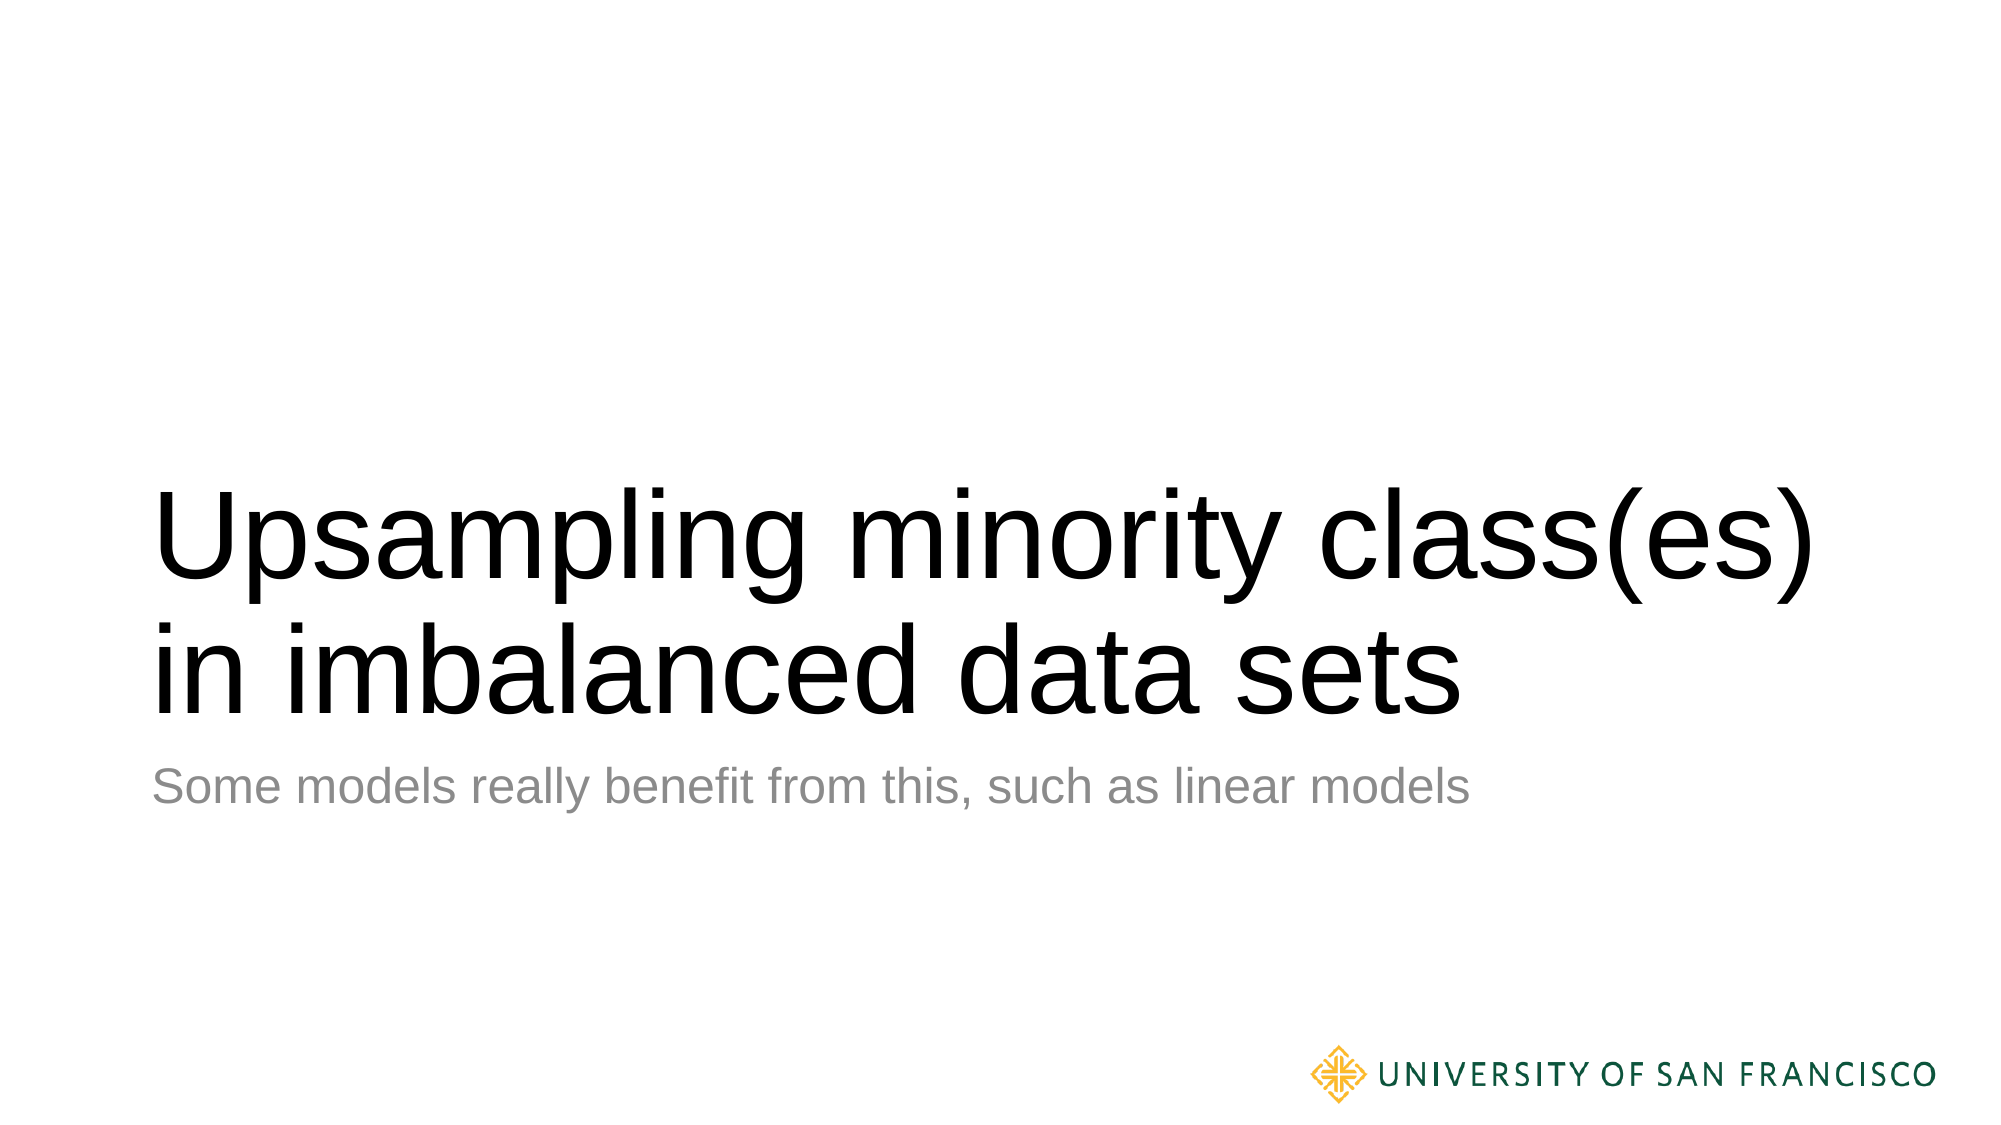

# Upsampling minority class(es) in imbalanced data sets
Some models really benefit from this, such as linear models